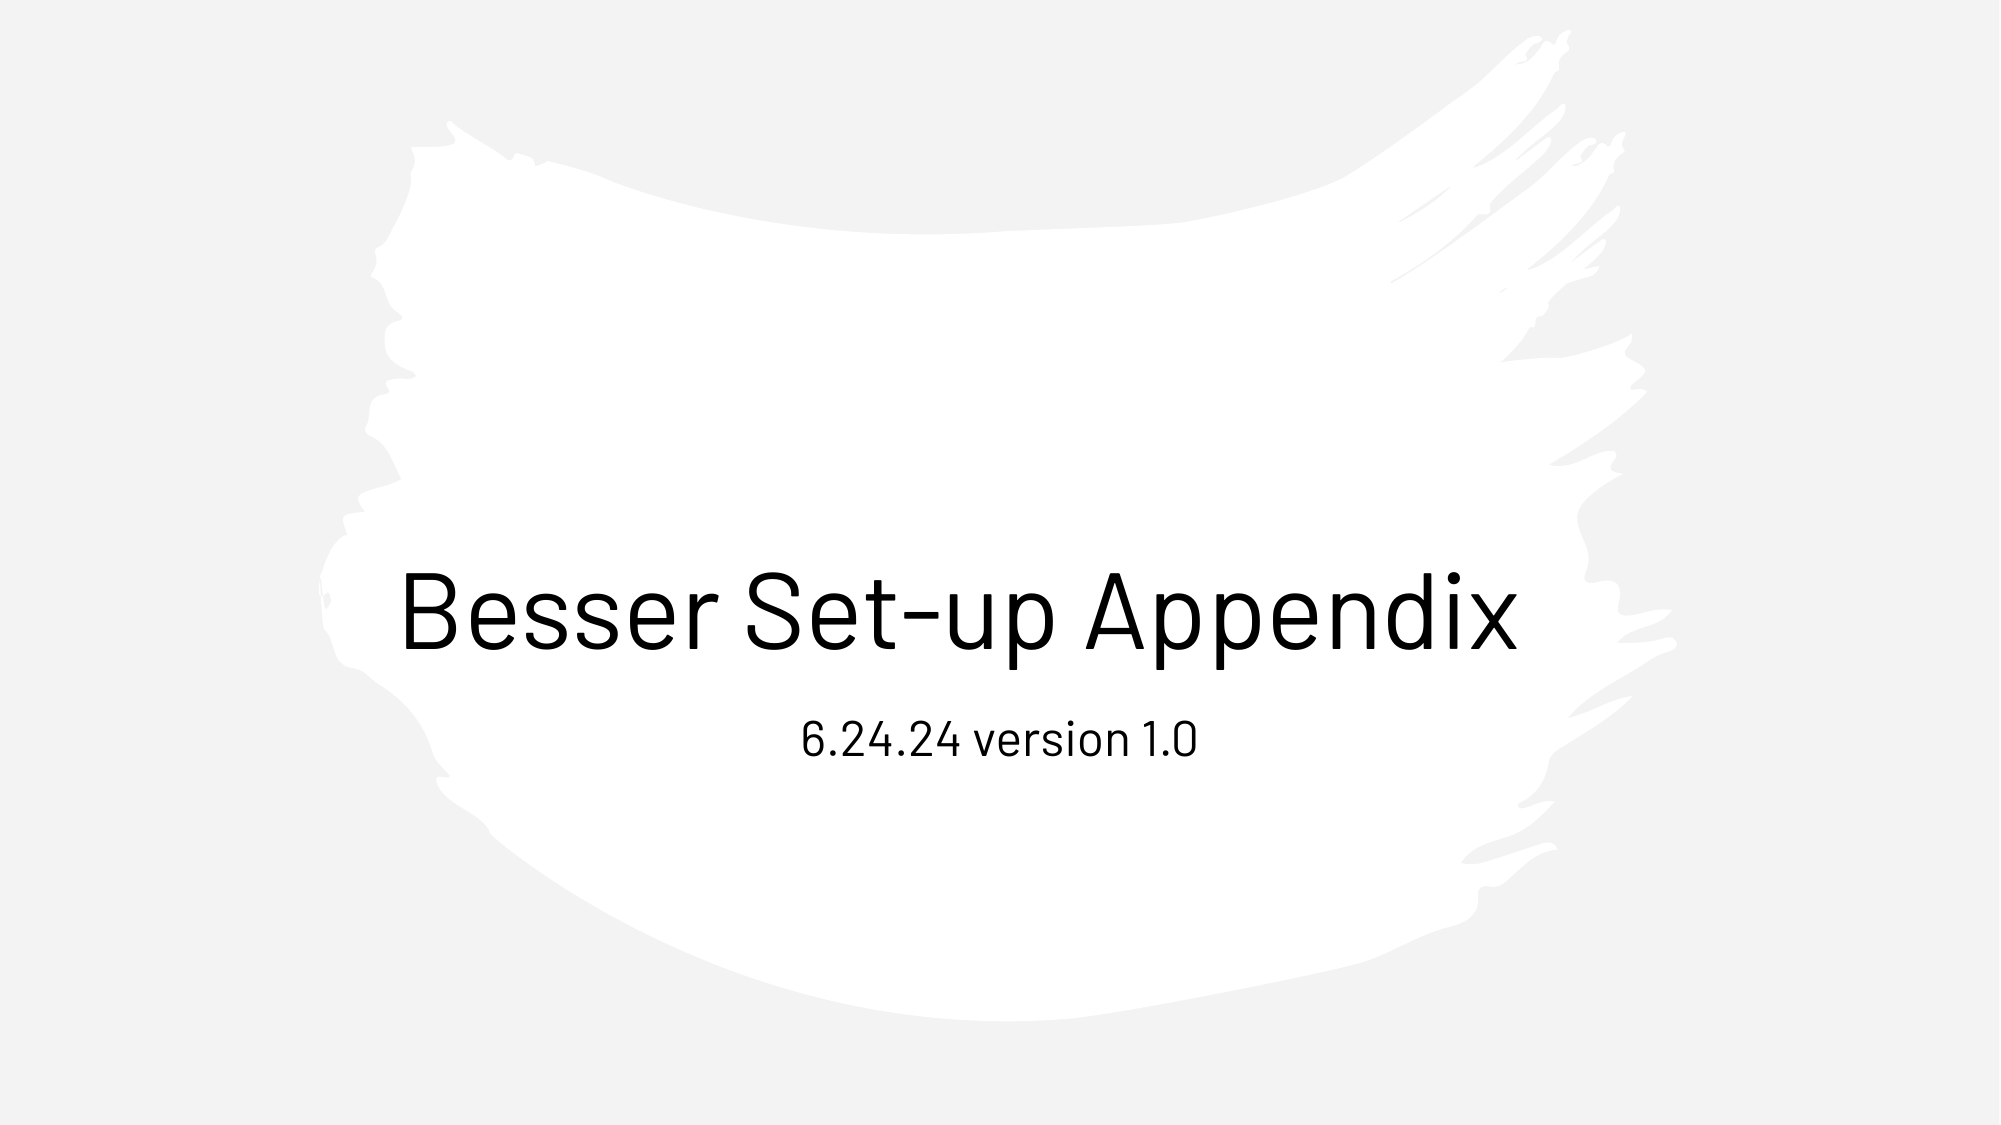

# Besser Set-up Appendix
6.24.24 version 1.0